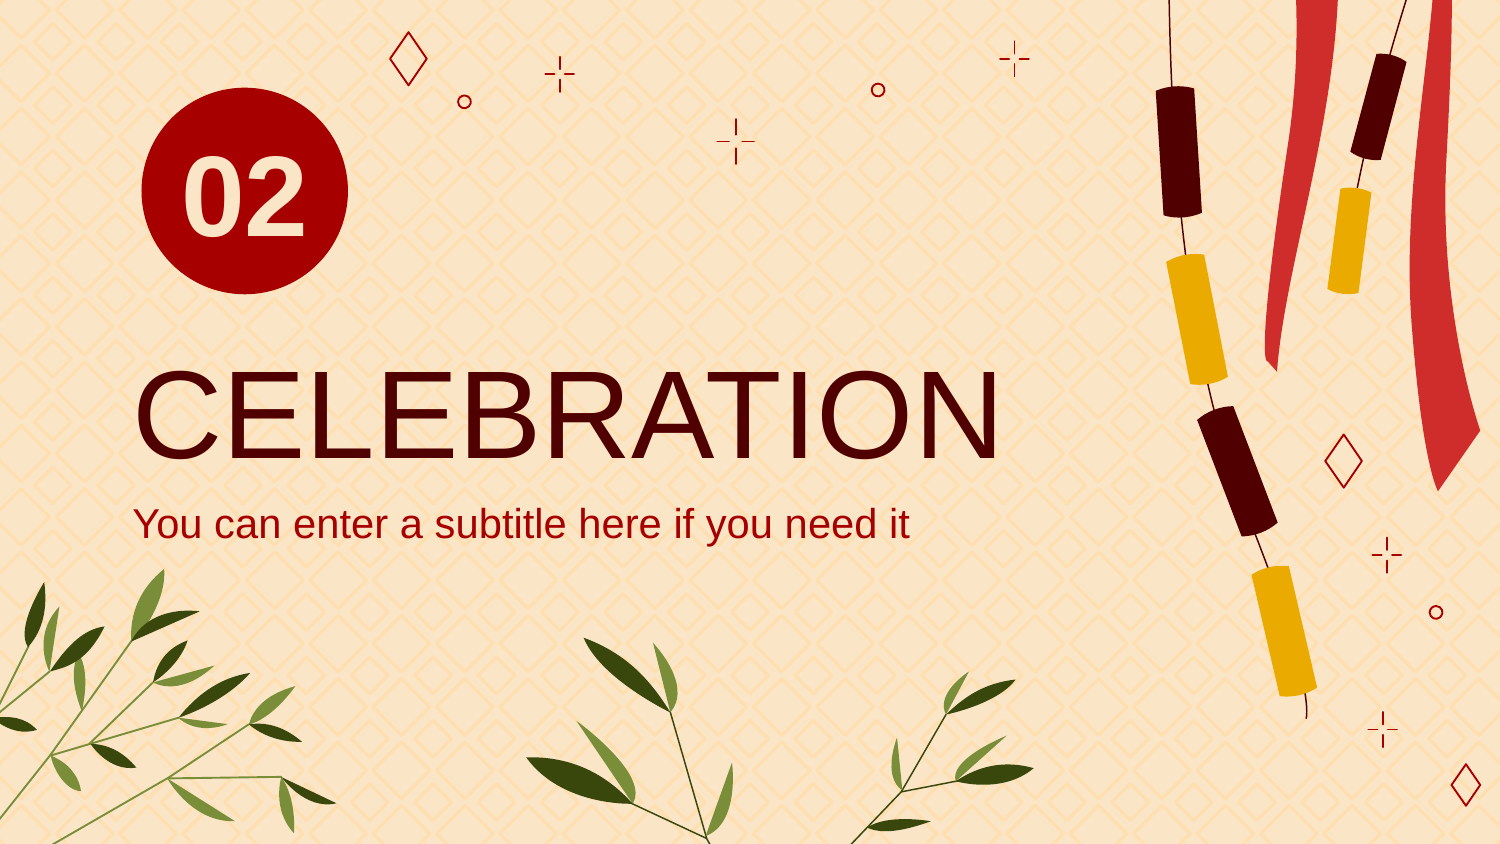

02
# CELEBRATION

You can enter a subtitle here if you need it